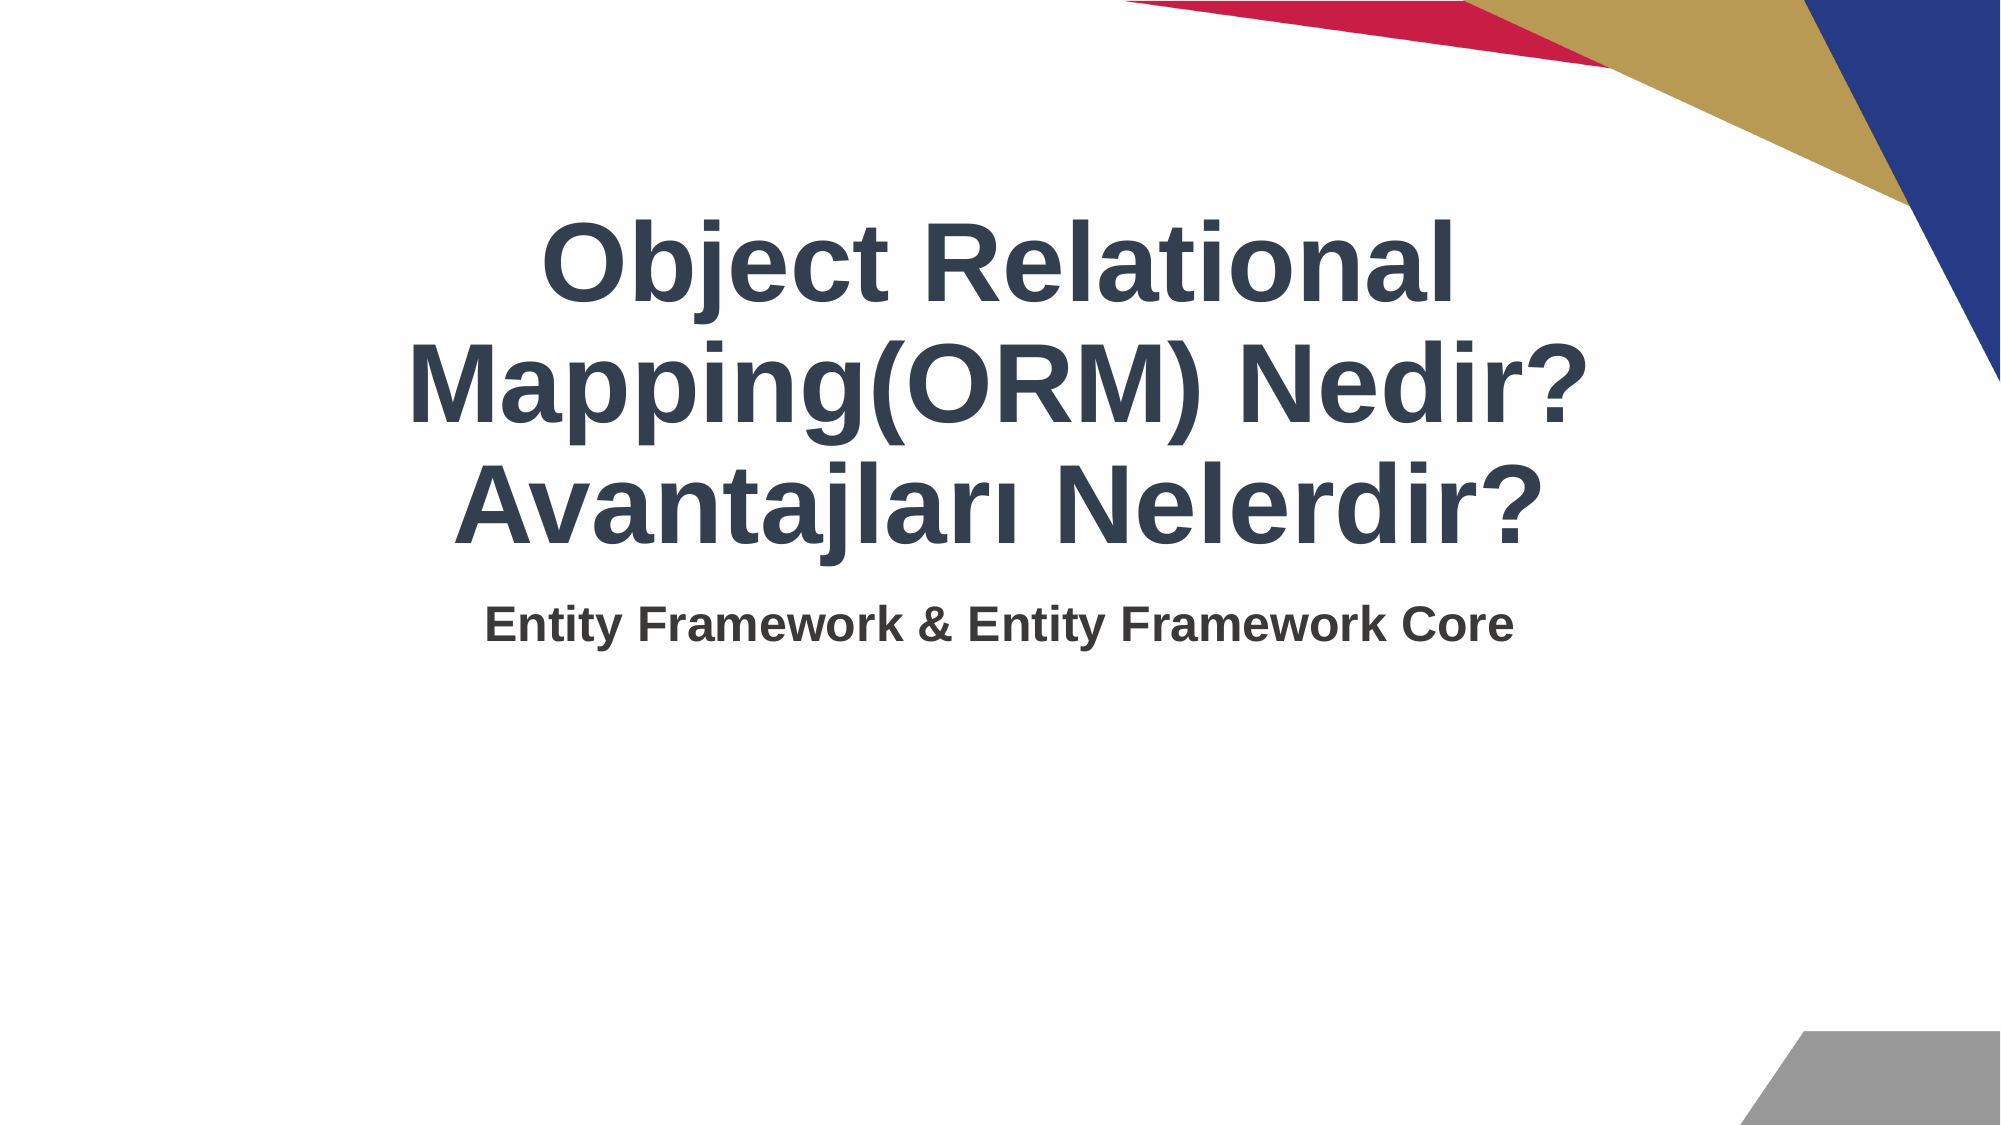

# Object Relational Mapping(ORM) Nedir? Avantajları Nelerdir?
Entity Framework & Entity Framework Core